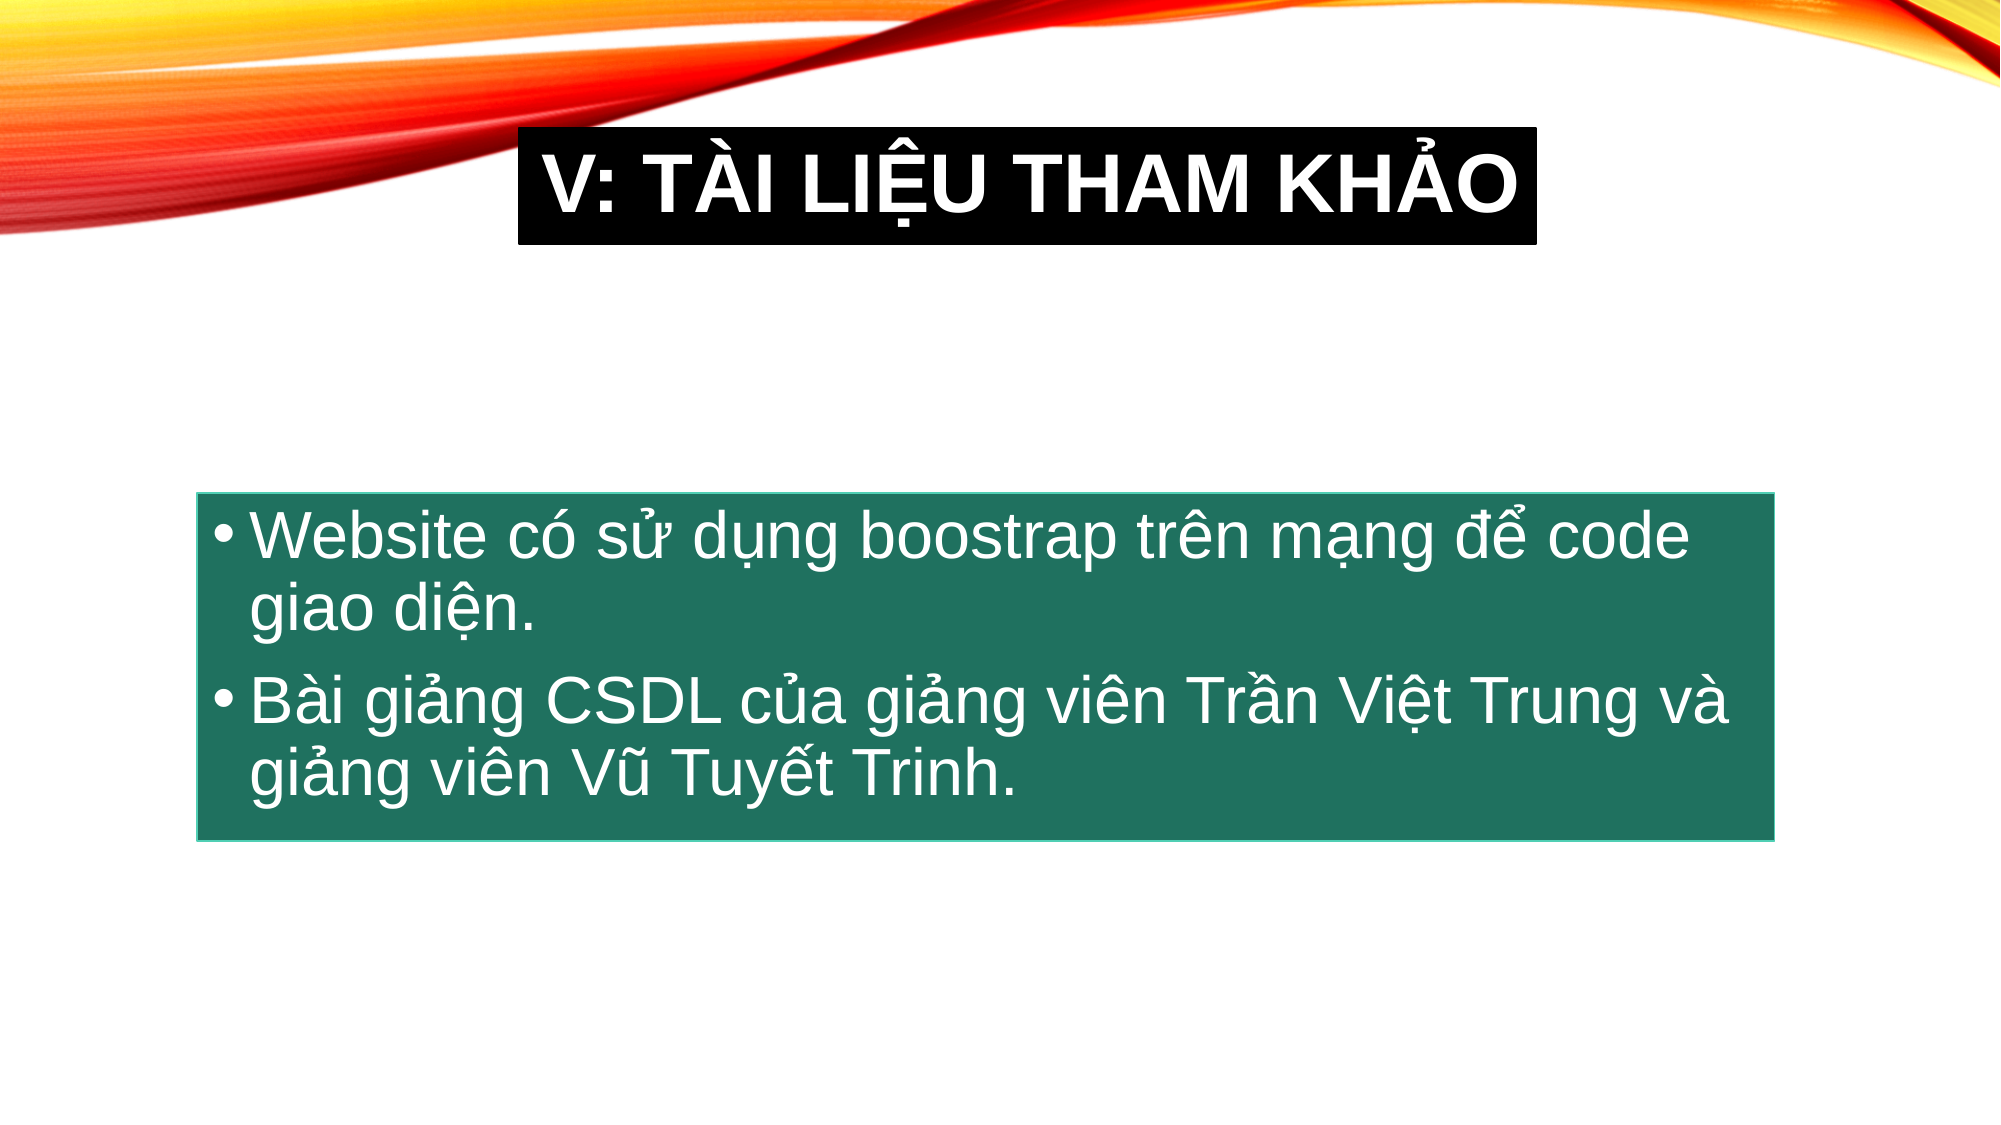

# V: Tài Liệu Tham Khảo
Website có sử dụng boostrap trên mạng để code giao diện.
Bài giảng CSDL của giảng viên Trần Việt Trung và giảng viên Vũ Tuyết Trinh.